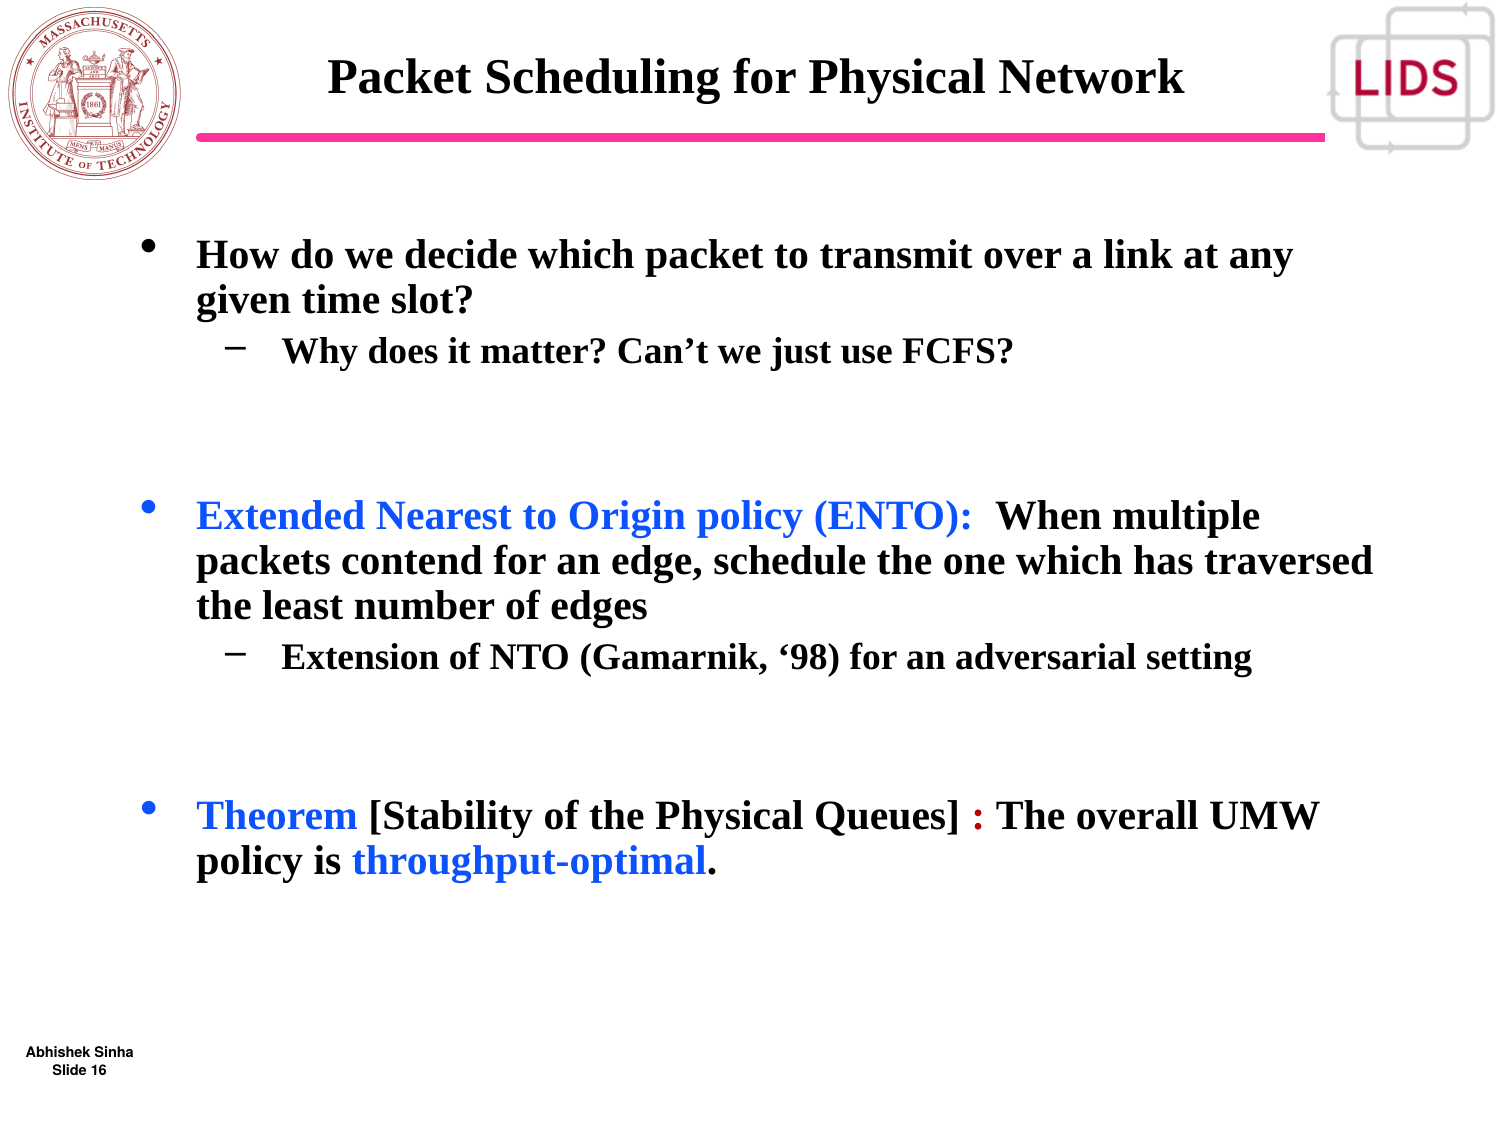

# Packet Scheduling for Physical Network
How do we decide which packet to transmit over a link at any given time slot?
Why does it matter? Can’t we just use FCFS?

Extended Nearest to Origin policy (ENTO):  When multiple packets contend for an edge, schedule the one which has traversed the least number of edges
Extension of NTO (Gamarnik, ‘98) for an adversarial setting

Theorem [Stability of the Physical Queues] : The overall UMW policy is throughput-optimal.